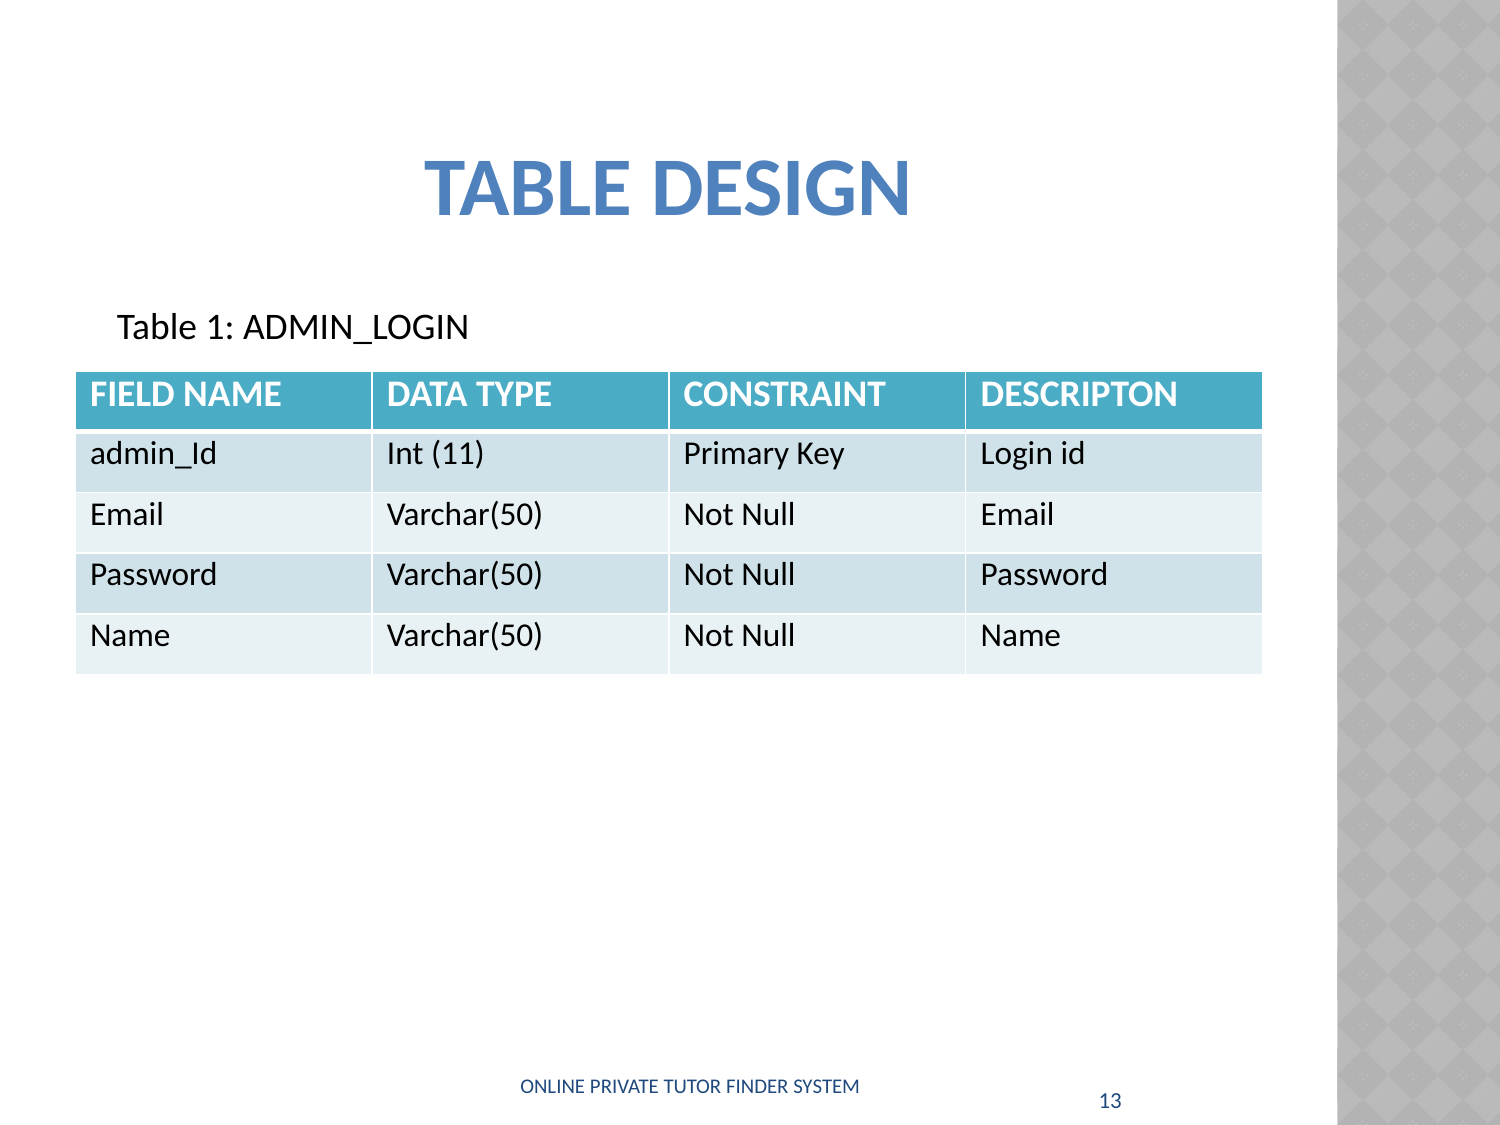

# Table design
Table 1: ADMIN_LOGIN
| FIELD NAME | DATA TYPE | CONSTRAINT | DESCRIPTON |
| --- | --- | --- | --- |
| admin\_Id | Int (11) | Primary Key | Login id |
| Email | Varchar(50) | Not Null | Email |
| Password | Varchar(50) | Not Null | Password |
| Name | Varchar(50) | Not Null | Name |
13
ONLINE PRIVATE TUTOR FINDER SYSTEM